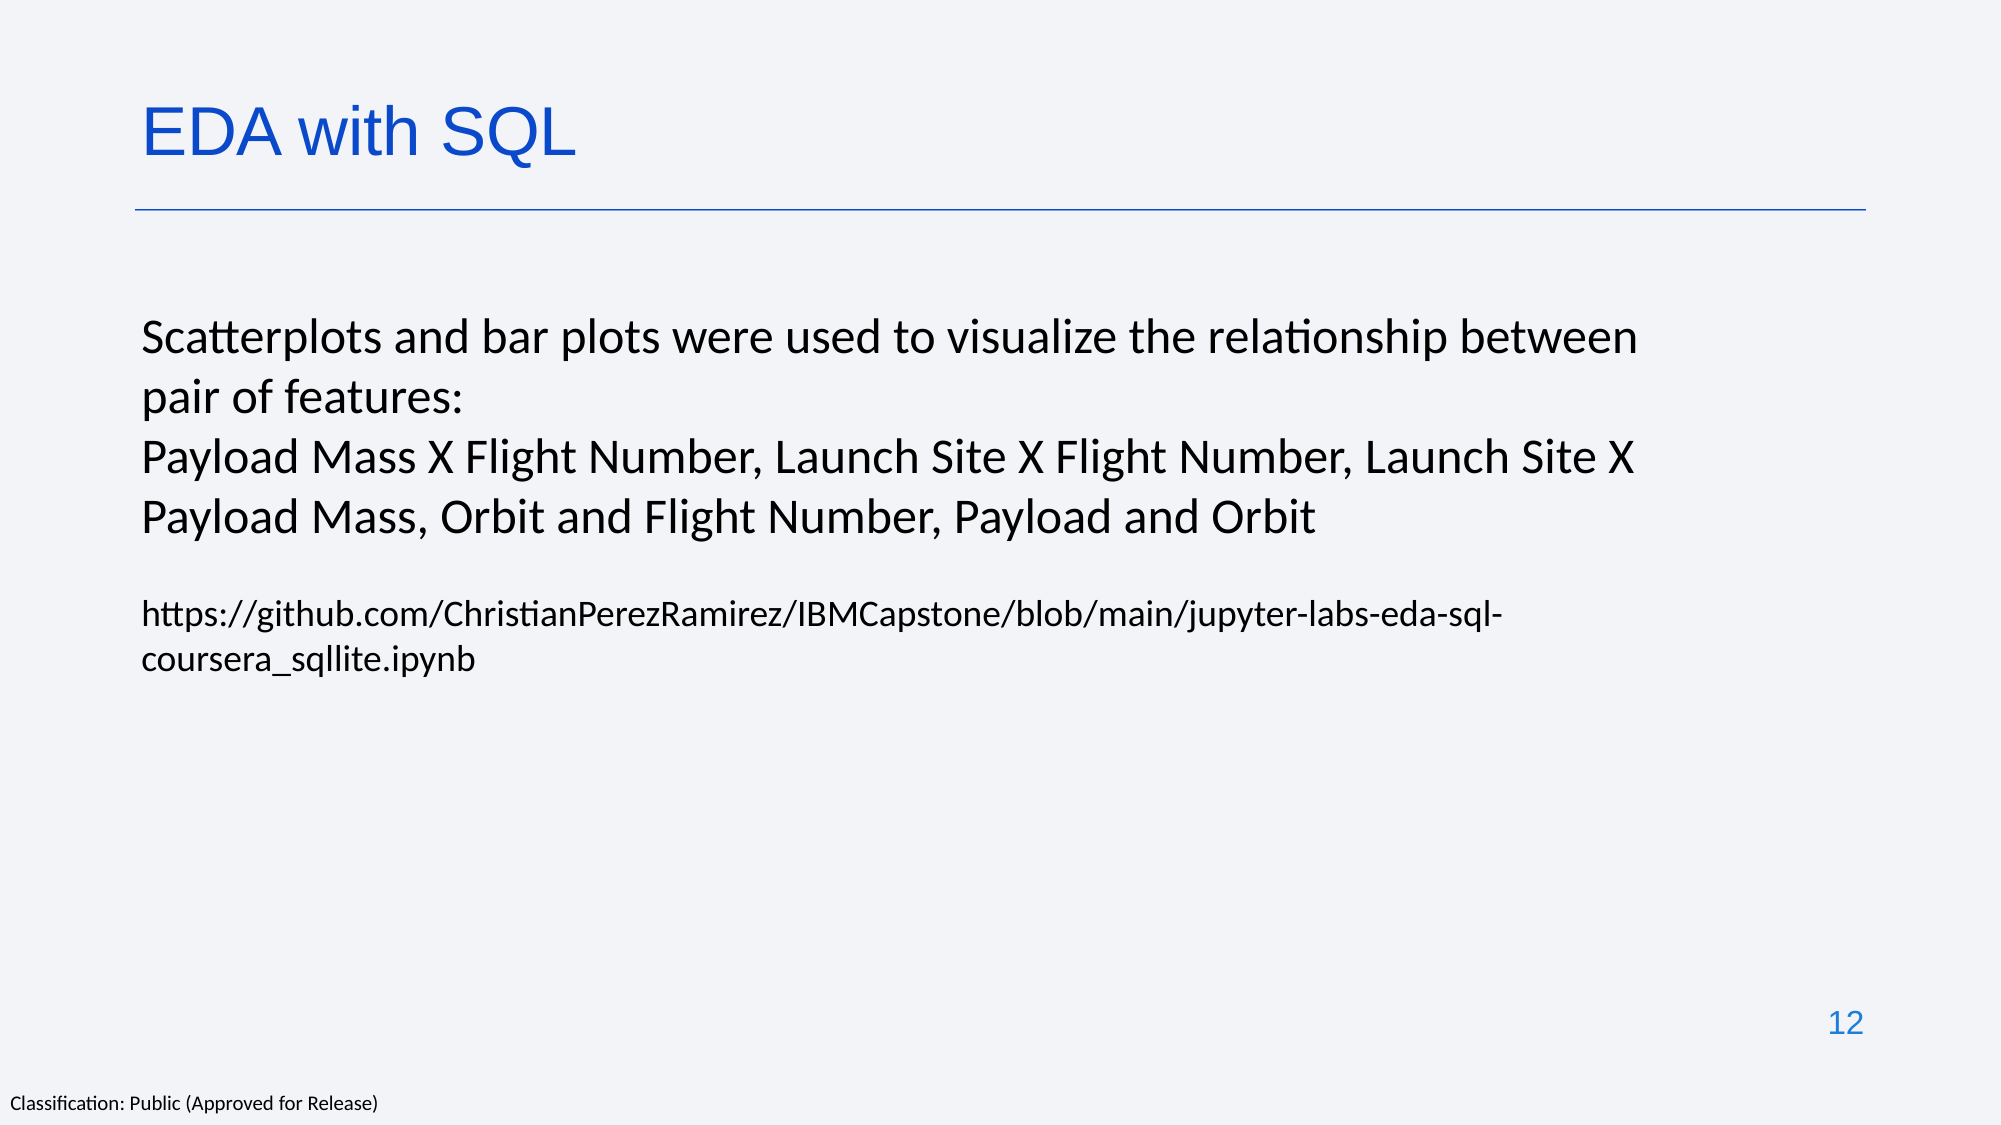

EDA with SQL
Scatterplots and bar plots were used to visualize the relationship between pair of features:
Payload Mass X Flight Number, Launch Site X Flight Number, Launch Site X Payload Mass, Orbit and Flight Number, Payload and Orbit

https://github.com/ChristianPerezRamirez/IBMCapstone/blob/main/jupyter-labs-eda-sql-coursera_sqllite.ipynb

12